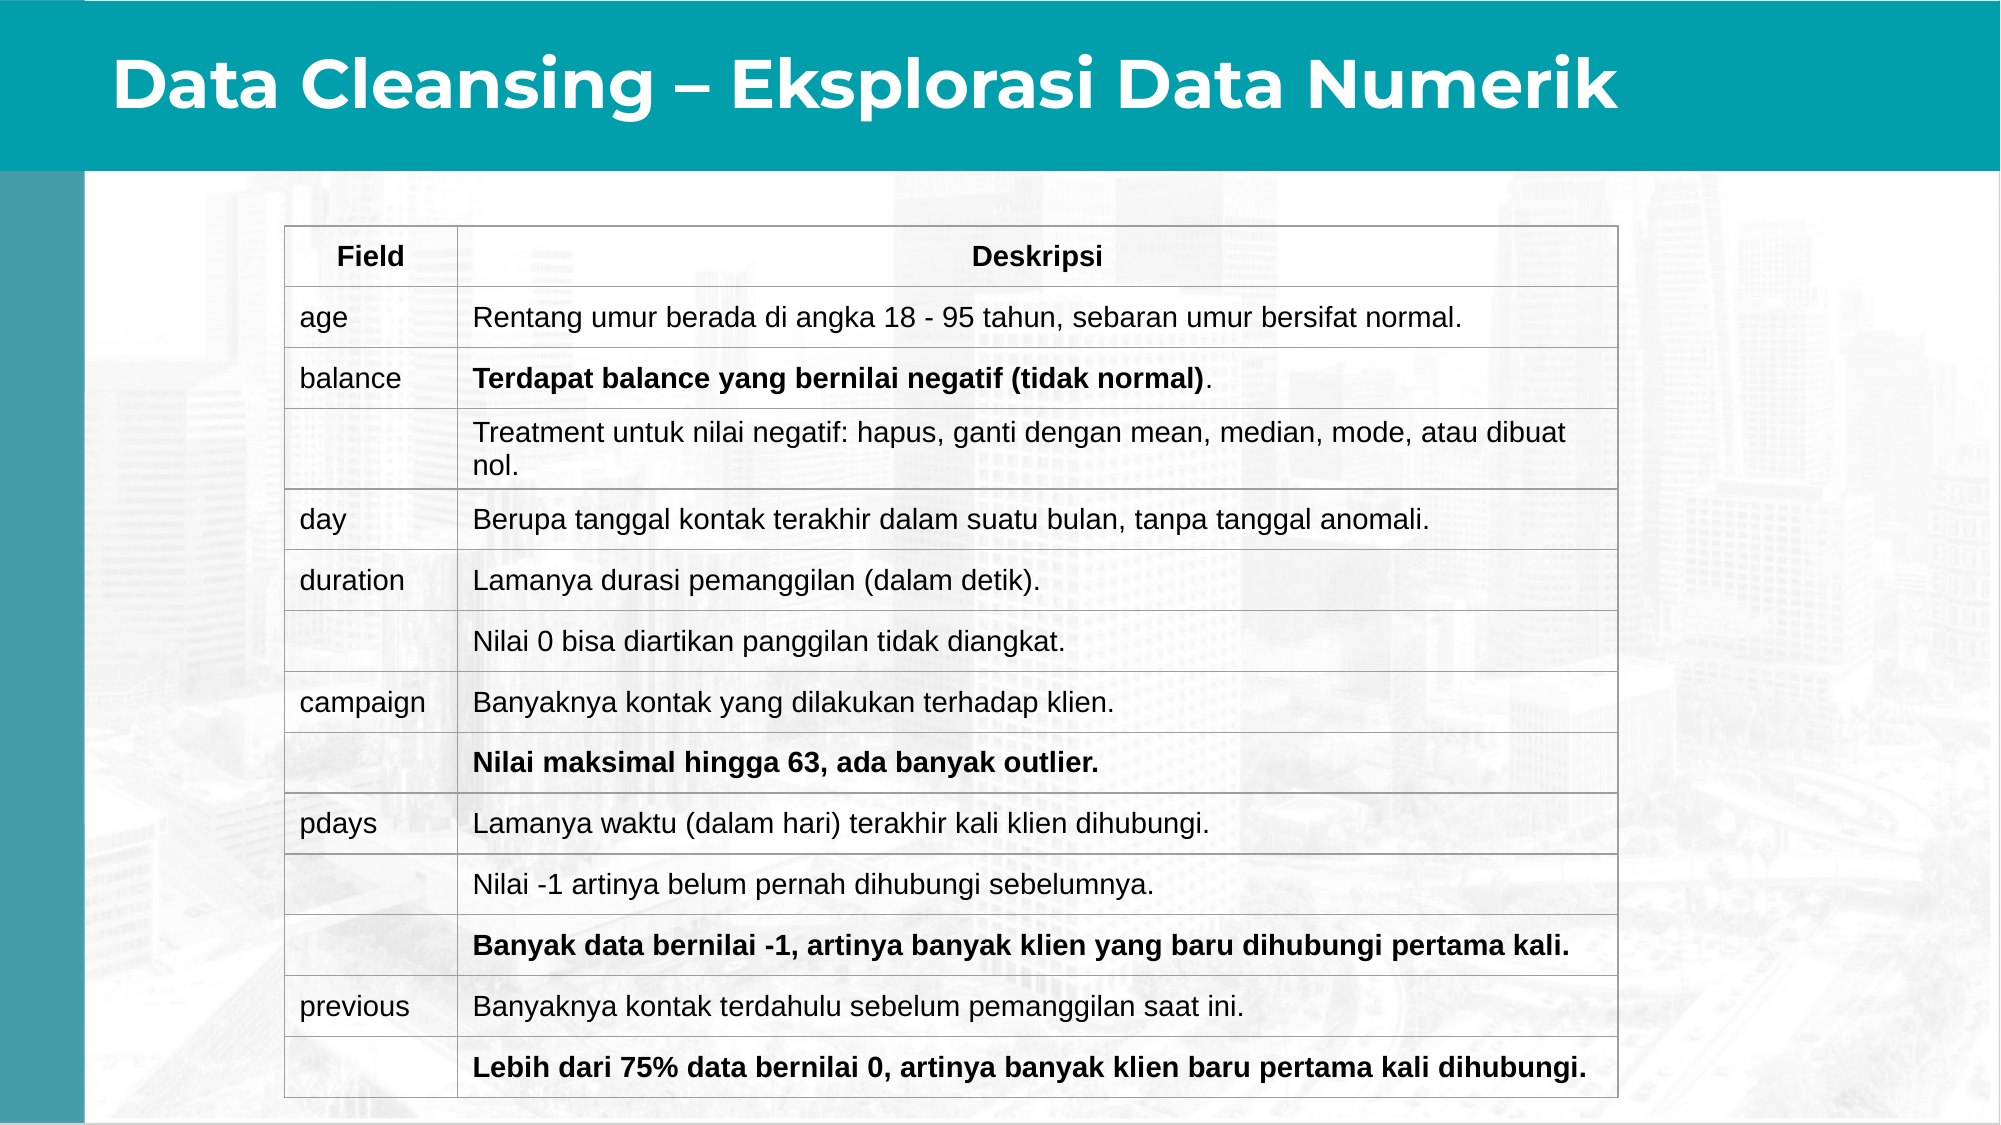

# Data Cleansing – Eksplorasi Data Numerik
| Field | Deskripsi |
| --- | --- |
| age | Rentang umur berada di angka 18 - 95 tahun, sebaran umur bersifat normal. |
| balance | Terdapat balance yang bernilai negatif (tidak normal). |
|  | Treatment untuk nilai negatif: hapus, ganti dengan mean, median, mode, atau dibuat nol. |
| day | Berupa tanggal kontak terakhir dalam suatu bulan, tanpa tanggal anomali. |
| duration | Lamanya durasi pemanggilan (dalam detik). |
|  | Nilai 0 bisa diartikan panggilan tidak diangkat. |
| campaign | Banyaknya kontak yang dilakukan terhadap klien. |
|  | Nilai maksimal hingga 63, ada banyak outlier. |
| pdays | Lamanya waktu (dalam hari) terakhir kali klien dihubungi. |
|  | Nilai -1 artinya belum pernah dihubungi sebelumnya. |
|  | Banyak data bernilai -1, artinya banyak klien yang baru dihubungi pertama kali. |
| previous | Banyaknya kontak terdahulu sebelum pemanggilan saat ini. |
|  | Lebih dari 75% data bernilai 0, artinya banyak klien baru pertama kali dihubungi. |